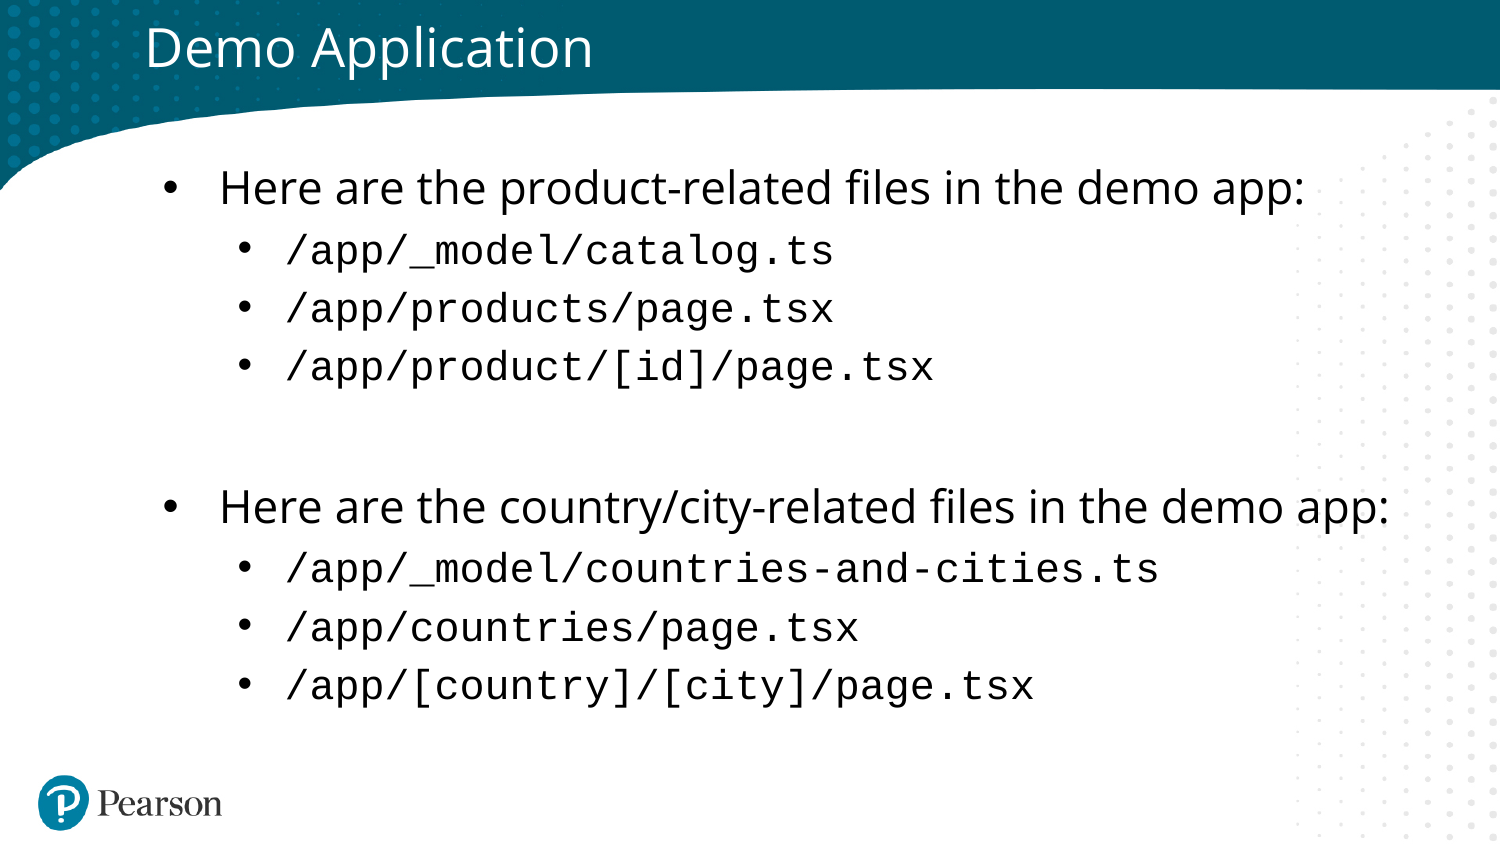

# Demo Application
Here are the product-related files in the demo app:
/app/_model/catalog.ts
/app/products/page.tsx
/app/product/[id]/page.tsx

Here are the country/city-related files in the demo app:
/app/_model/countries-and-cities.ts
/app/countries/page.tsx
/app/[country]/[city]/page.tsx